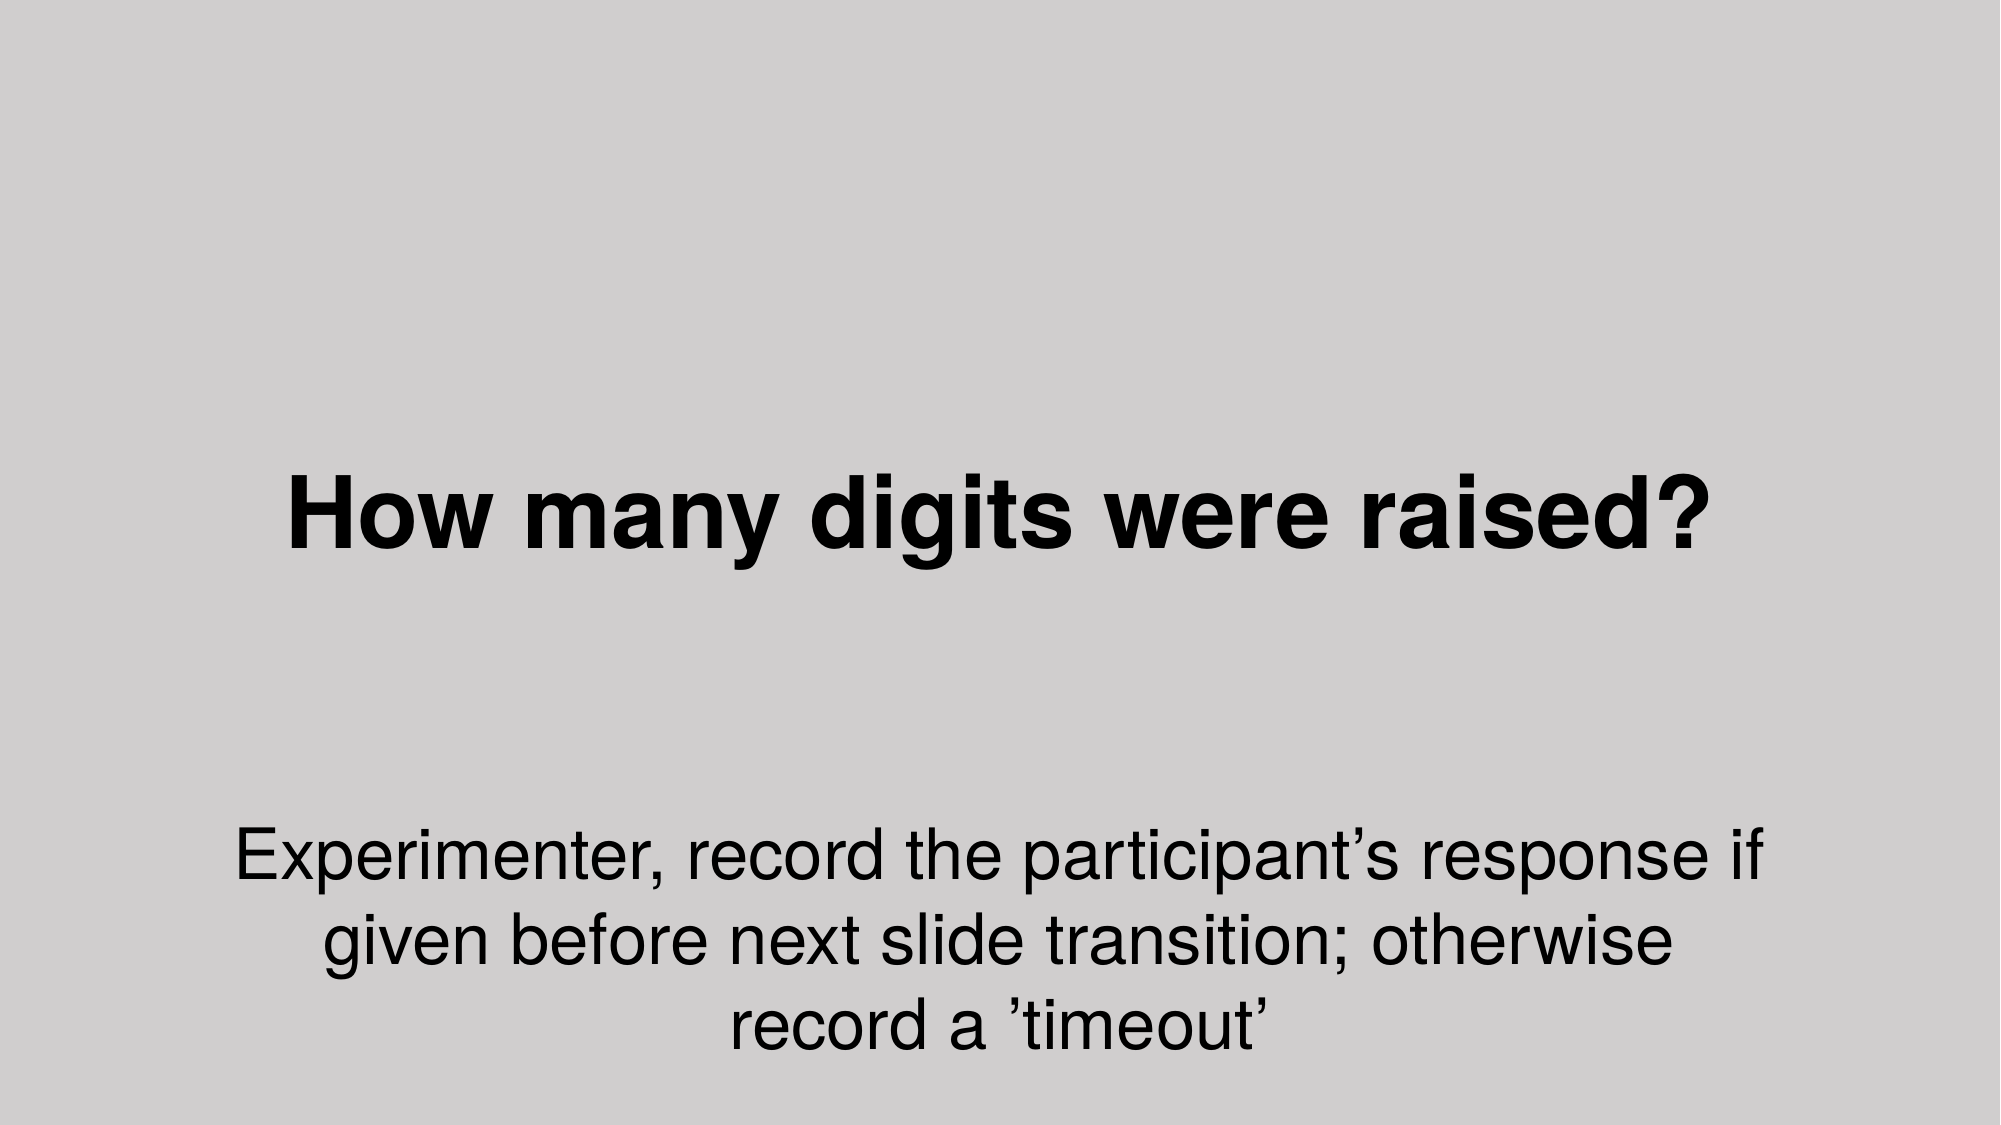

How many digits were raised?
Experimenter, record the participant’s response if given before next slide transition; otherwise record a ’timeout’